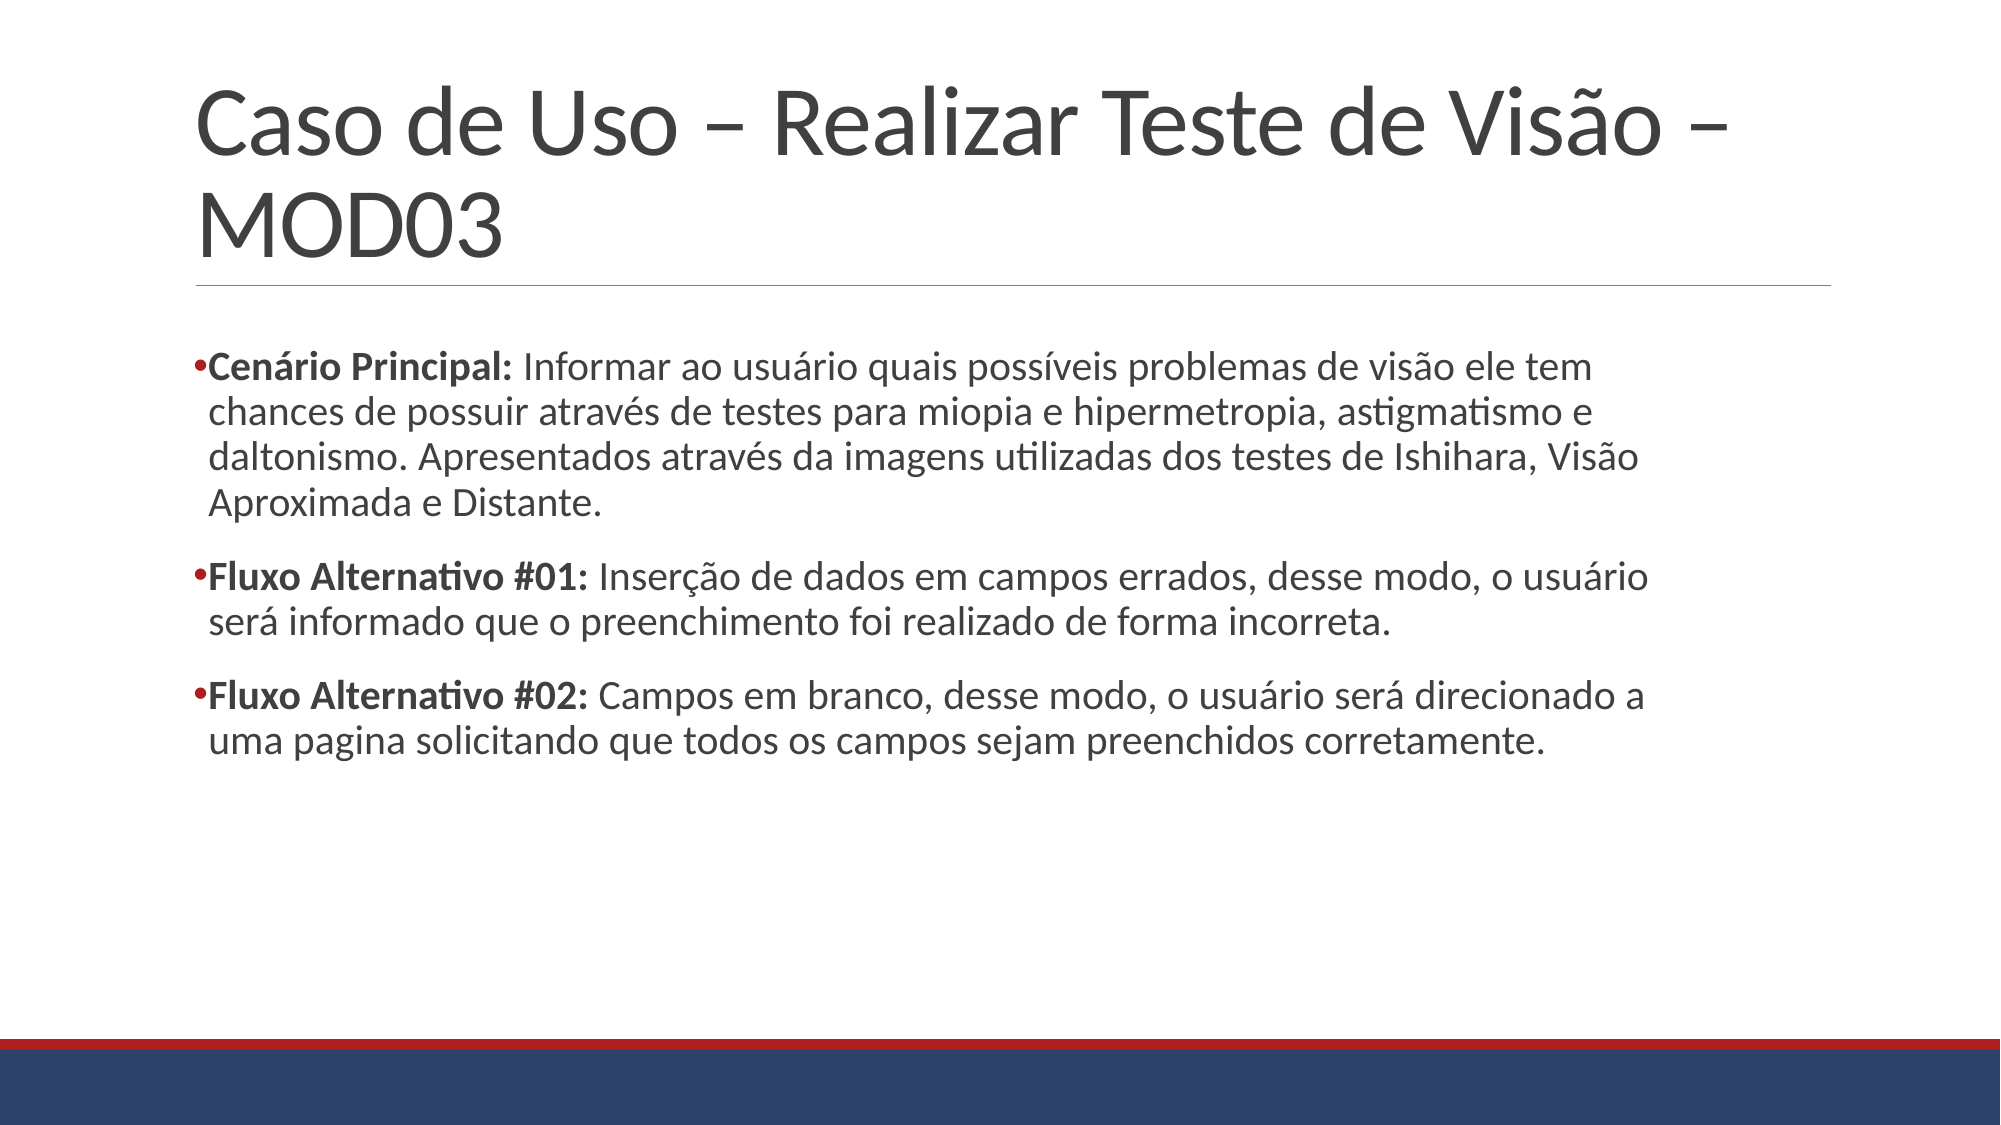

# Caso de Uso – Realizar Teste de Visão – MOD03
Cenário Principal: Informar ao usuário quais possíveis problemas de visão ele tem chances de possuir através de testes para miopia e hipermetropia, astigmatismo e daltonismo. Apresentados através da imagens utilizadas dos testes de Ishihara, Visão Aproximada e Distante.
Fluxo Alternativo #01: Inserção de dados em campos errados, desse modo, o usuário será informado que o preenchimento foi realizado de forma incorreta.
Fluxo Alternativo #02: Campos em branco, desse modo, o usuário será direcionado a uma pagina solicitando que todos os campos sejam preenchidos corretamente.